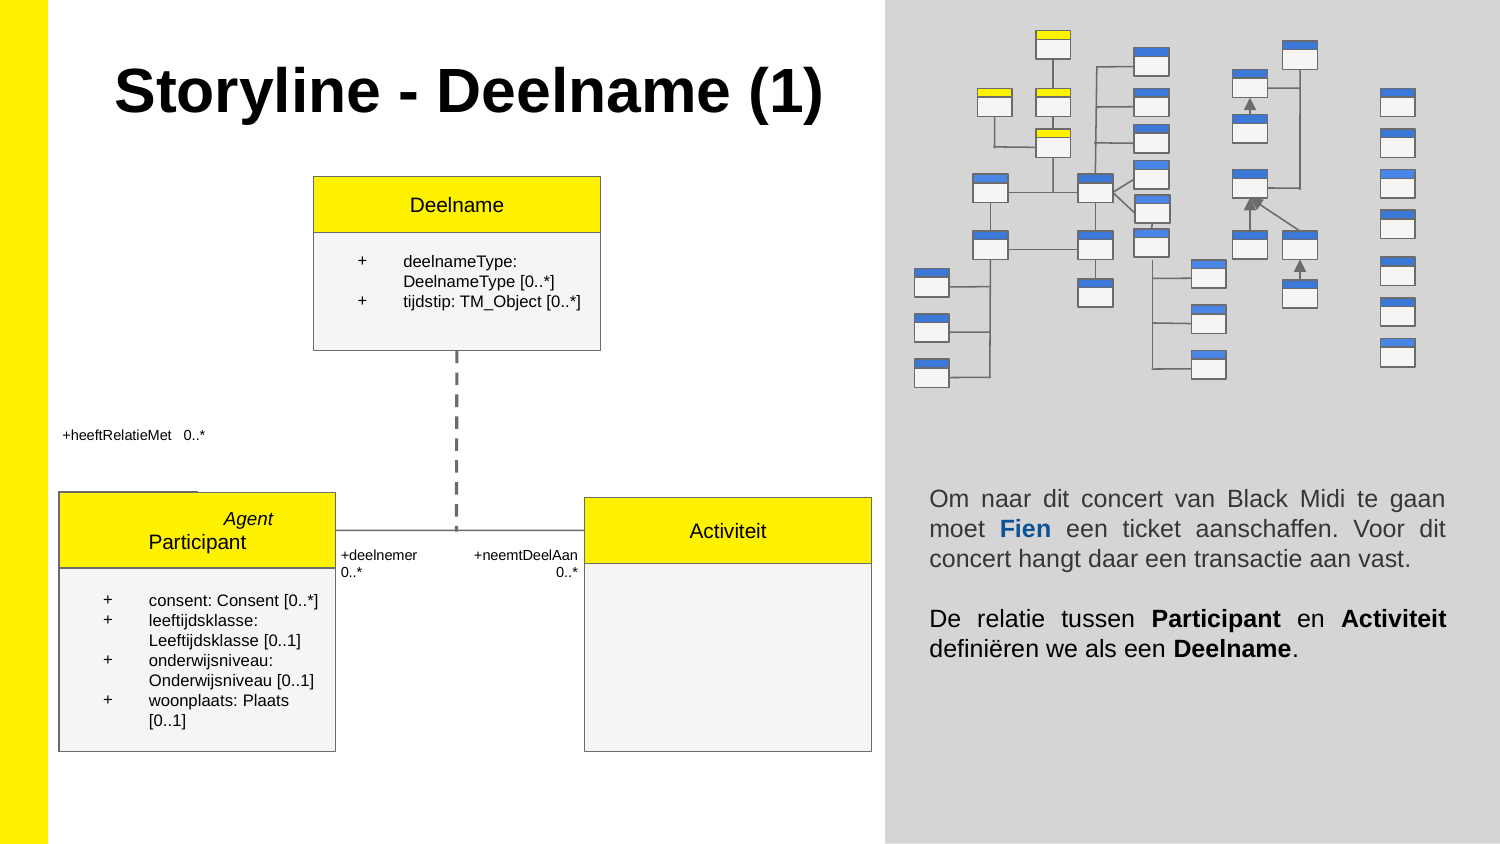

Storyline - Deelname (1)

Deelname

deelnameType: DeelnameType [0..*]
tijdstip: TM_Object [0..*]

+heeftRelatieMet   0..*
Om naar dit concert van Black Midi te gaan moet Fien een ticket aanschaffen. Voor dit concert hangt daar een transactie aan vast.

De relatie tussen Participant en Activiteit definiëren we als een Deelname.

Agent
Participant
Activiteit
+deelnemer
0..*
+neemtDeelAan
0..*

consent: Consent [0..*]
leeftijdsklasse: Leeftijdsklasse [0..1]
onderwijsniveau: Onderwijsniveau [0..1]
woonplaats: Plaats [0..1]